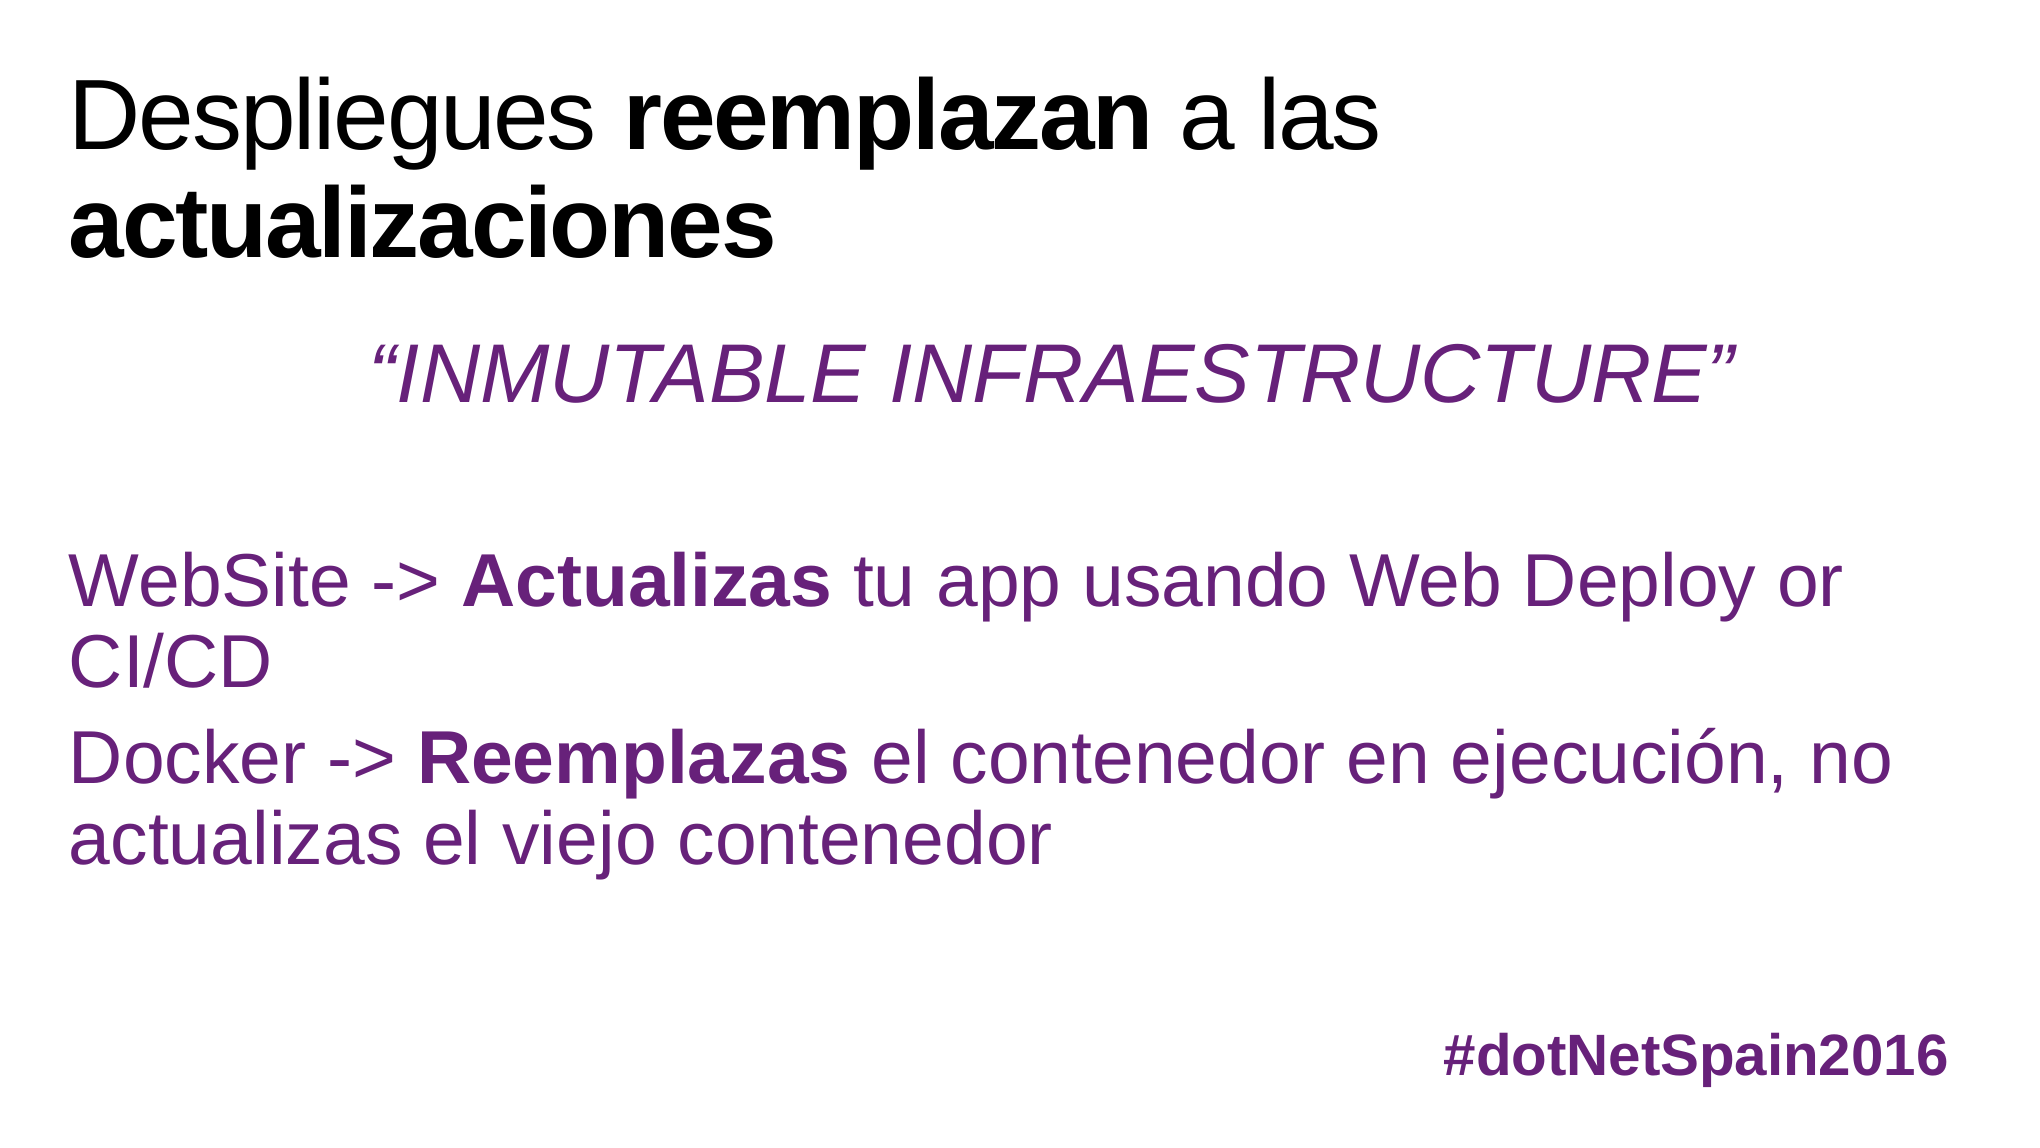

# Despliegues reemplazan a las actualizaciones

		“INMUTABLE INFRAESTRUCTURE”

WebSite -> Actualizas tu app usando Web Deploy or CI/CD
Docker -> Reemplazas el contenedor en ejecución, no actualizas el viejo contenedor